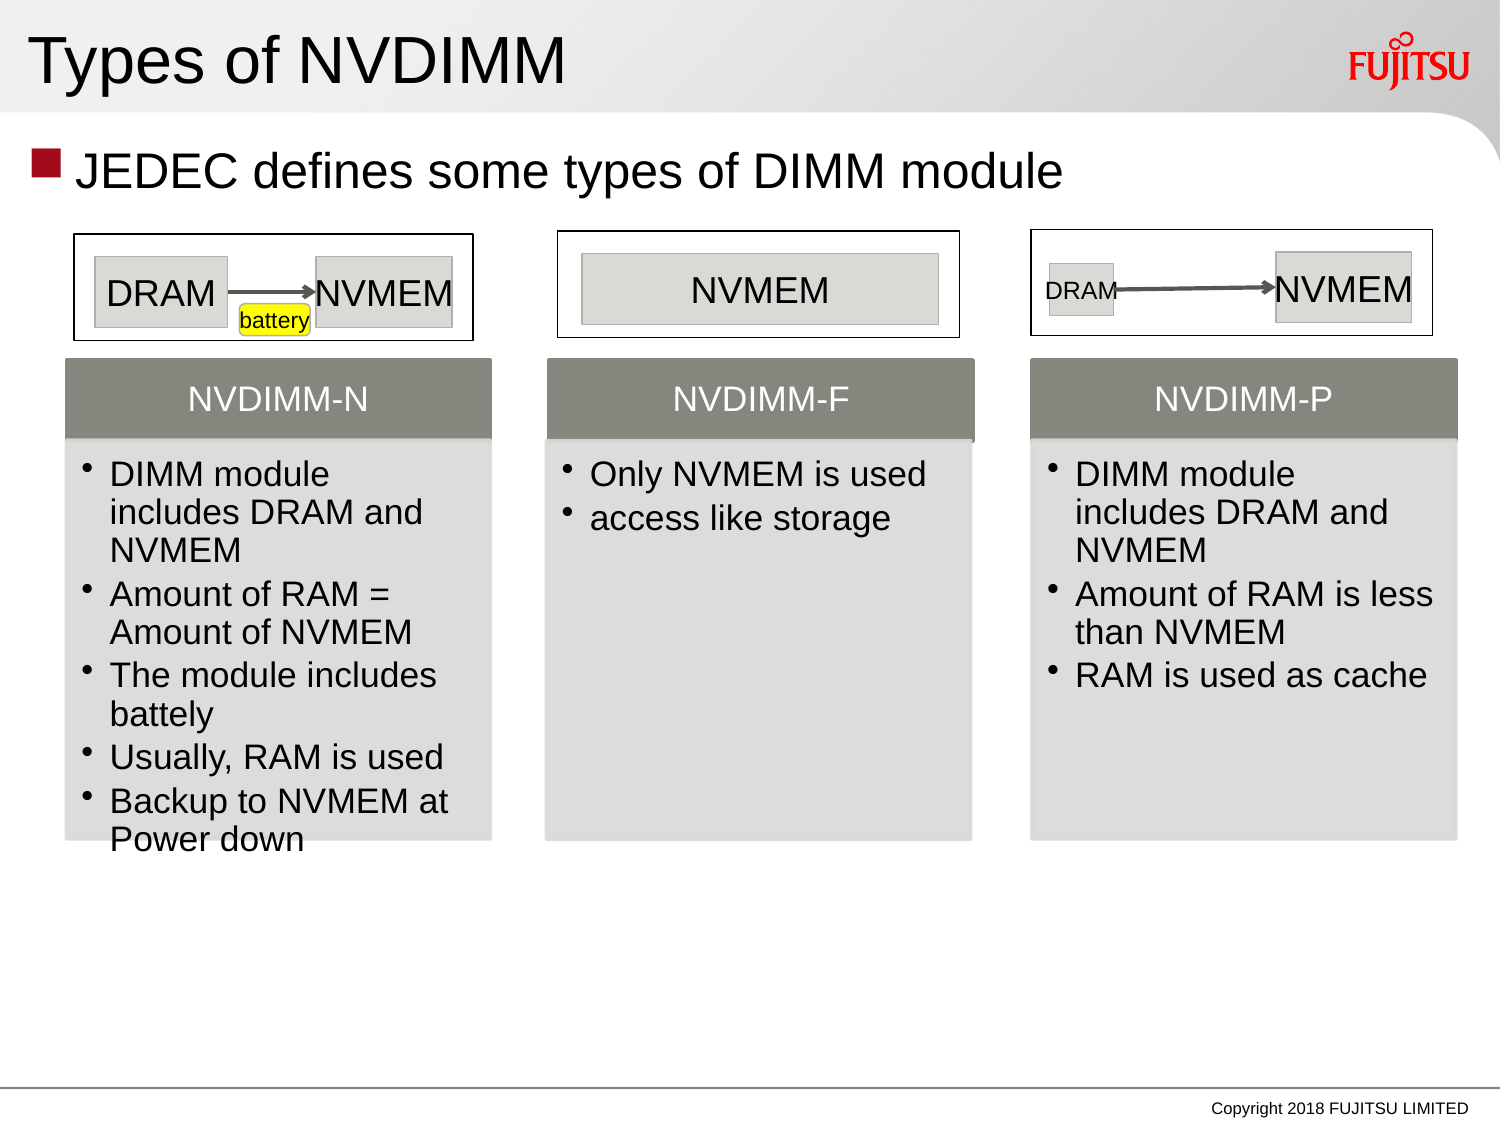

# Types of NVDIMM
JEDEC defines some types of DIMM module

NVMEM
NVMEM
DRAM
NVMEM
DRAM
battery
NVDIMM-N
DIMM module includes DRAM and NVMEM
Amount of RAM =
Amount of NVMEM
The module includes battely
Usually, RAM is used
Backup to NVMEM at Power down
NVDIMM-F
Only NVMEM is used
access like storage
NVDIMM-P
DIMM module includes DRAM and NVMEM
Amount of RAM is less than NVMEM
RAM is used as cache
Copyright 2018 FUJITSU LIMITED